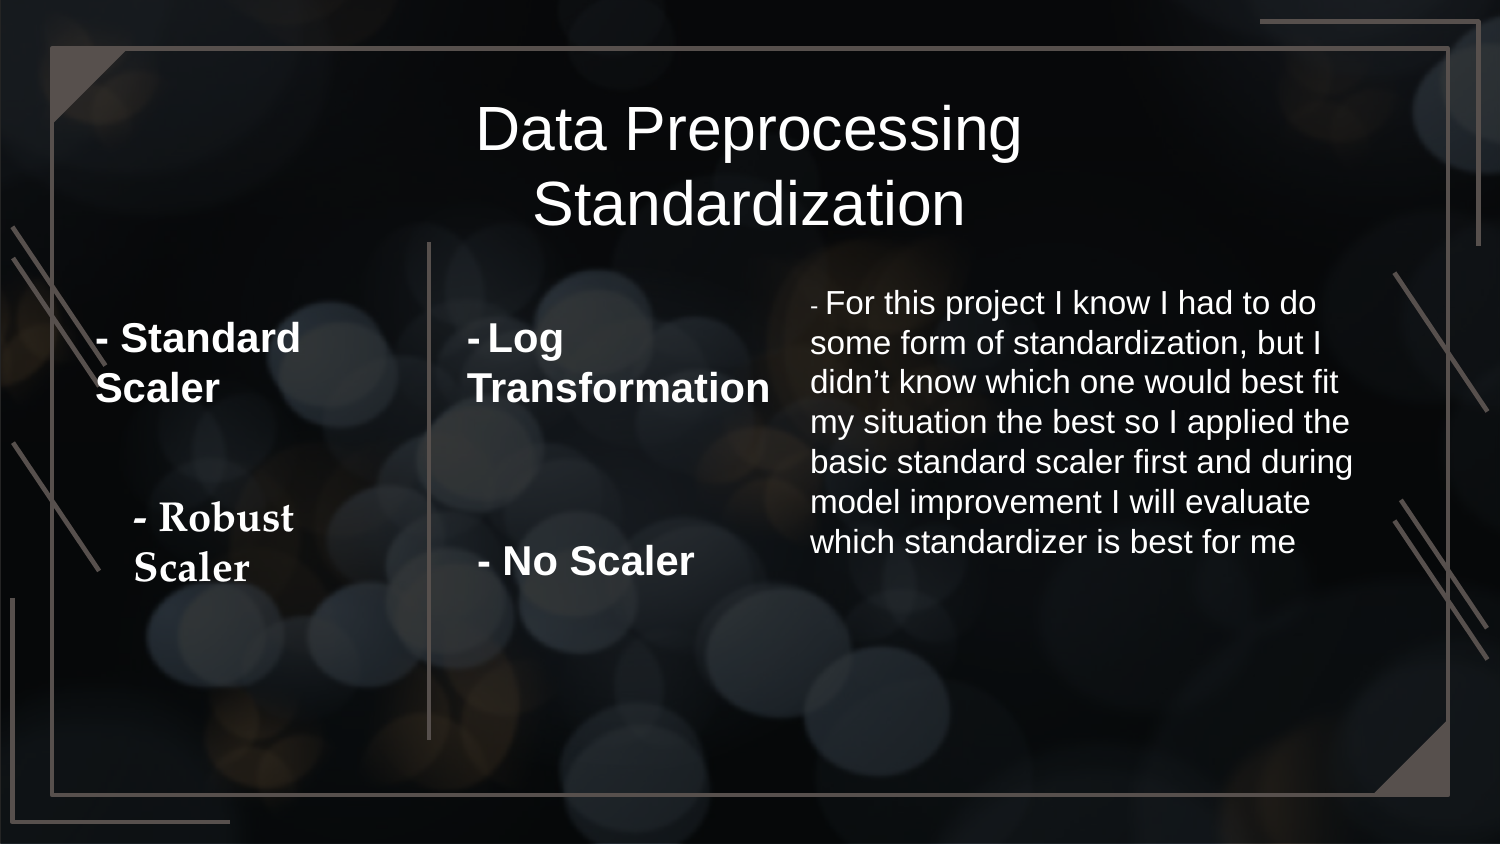

# Data Preprocessing Standardization
- For this project I know I had to do some form of standardization, but I didn’t know which one would best fit my situation the best so I applied the basic standard scaler first and during model improvement I will evaluate which standardizer is best for me

- Log Transformation

- Standard Scaler

- No Scaler
- Robust Scaler